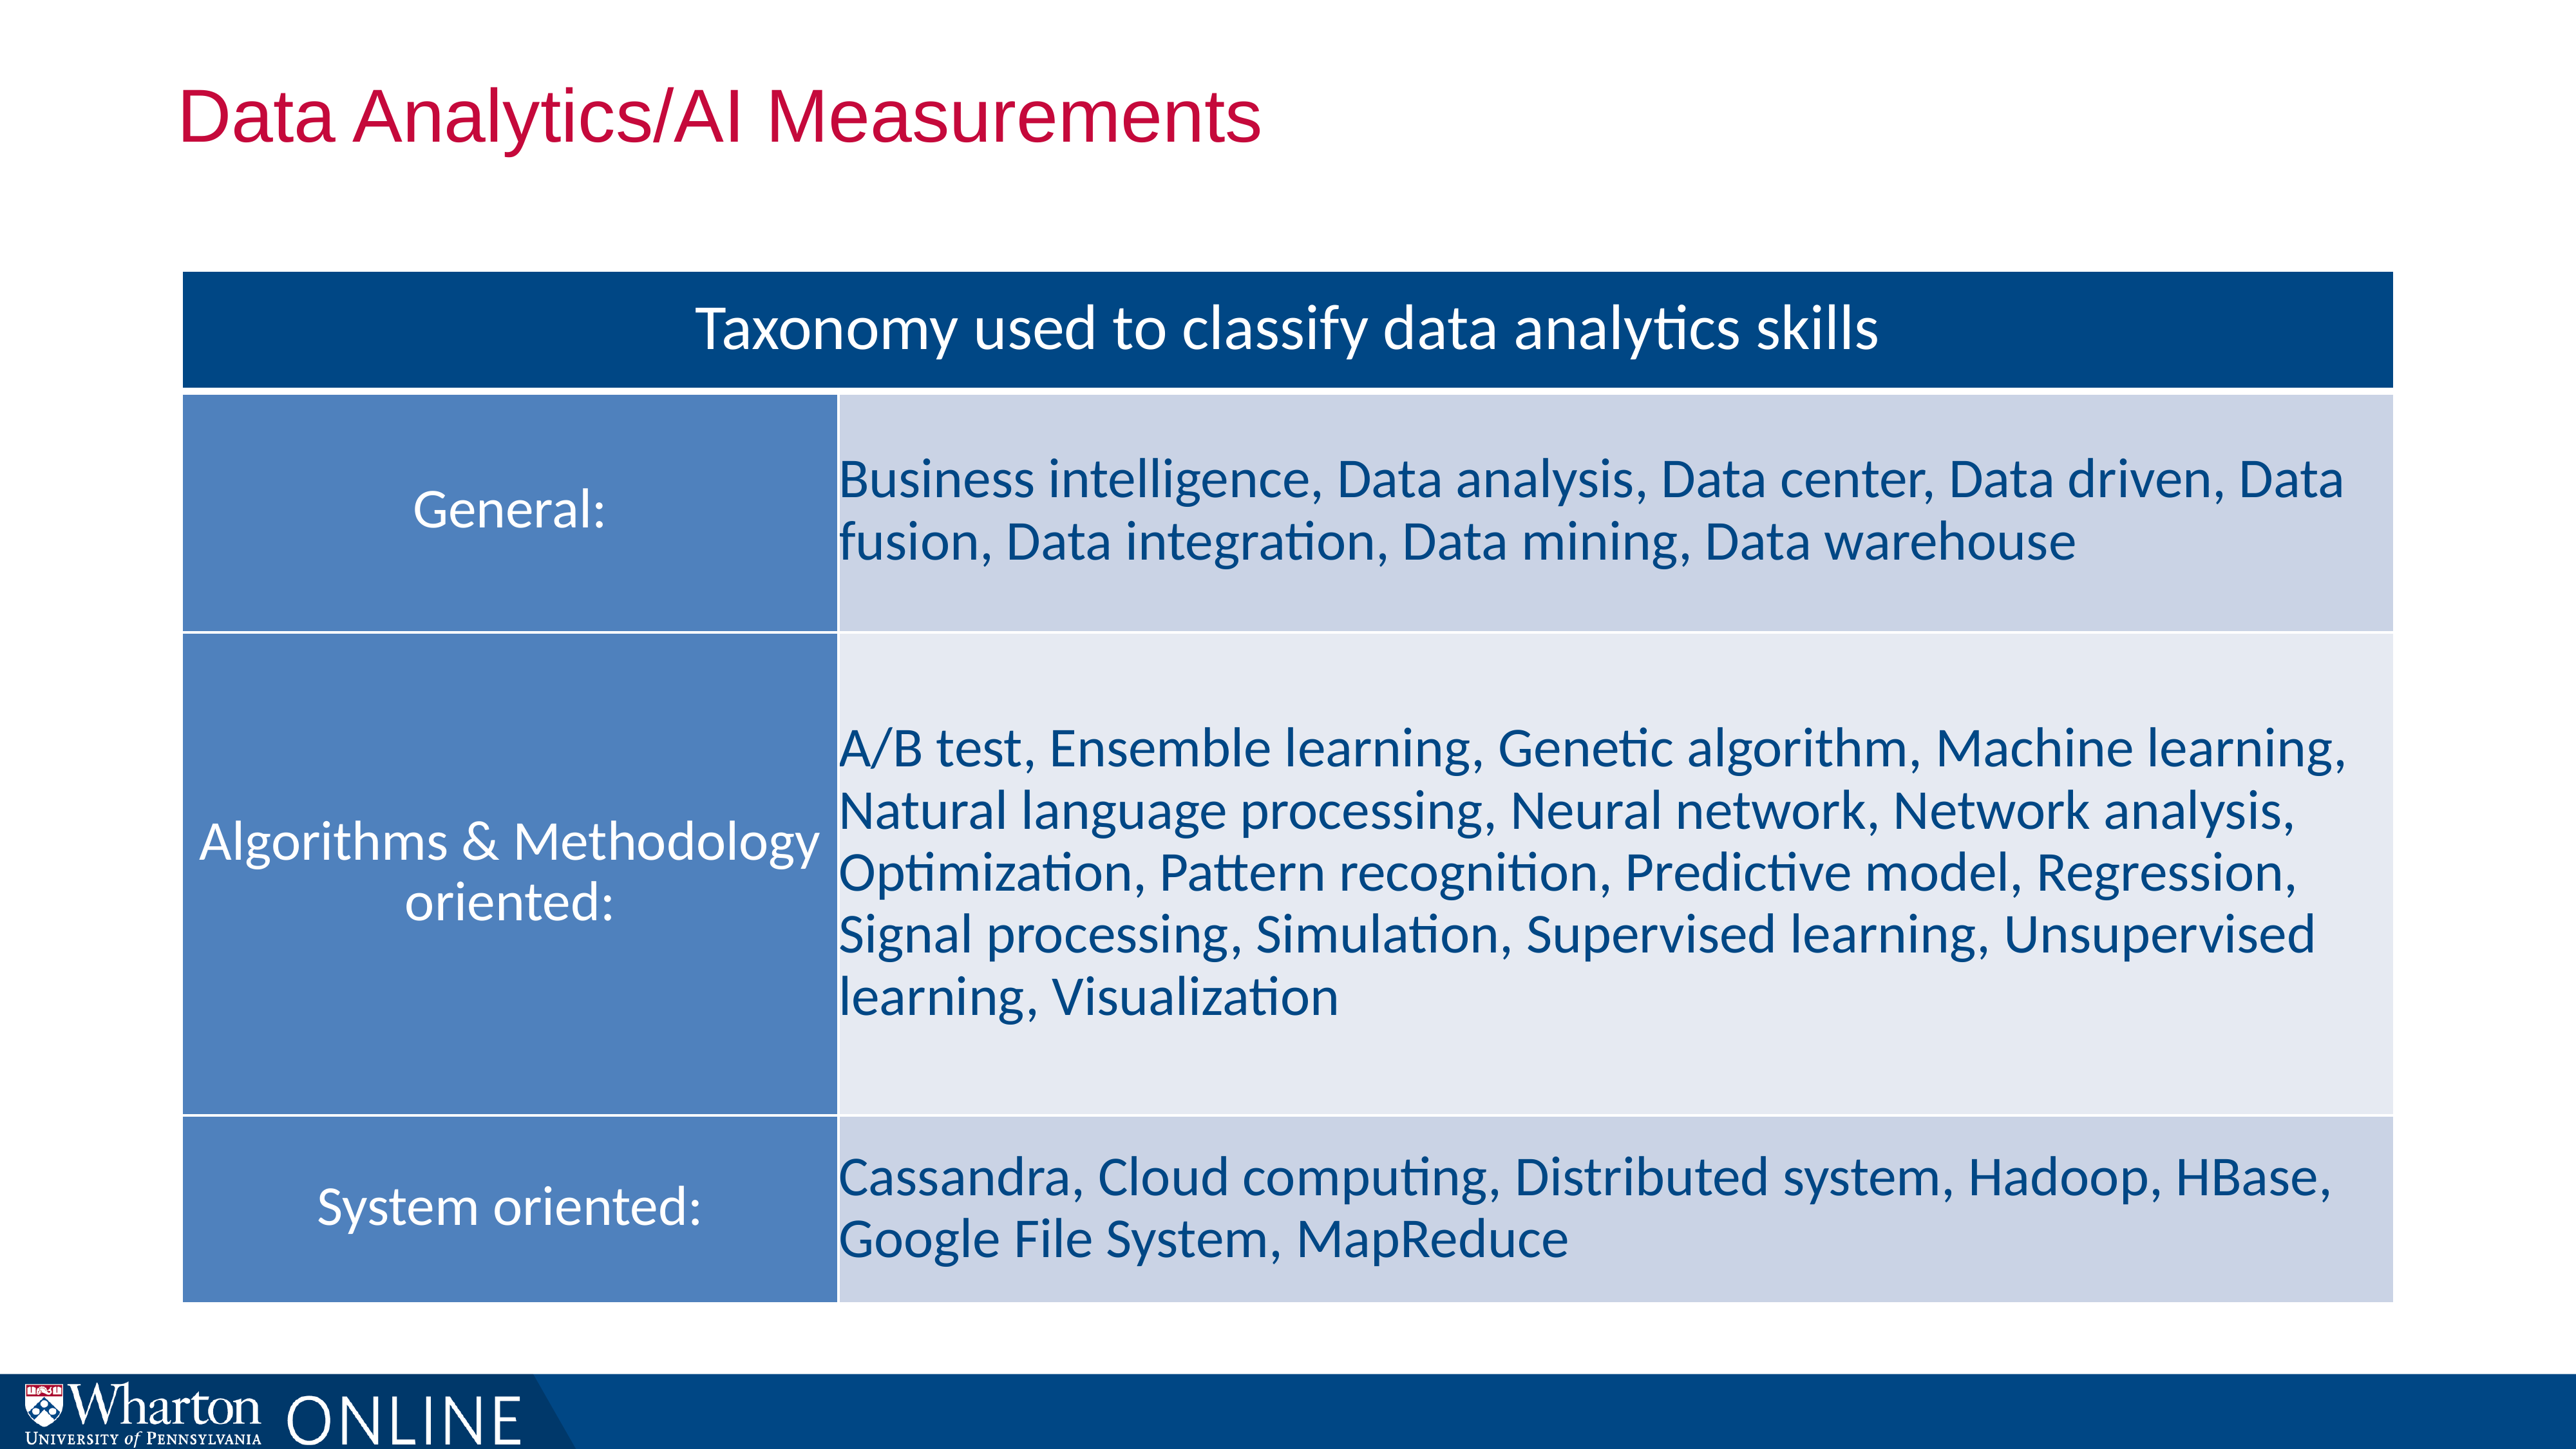

# Data Analytics/AI Measurements
| Taxonomy used to classify data analytics skills |  |
| --- | --- |
| General: | Business intelligence, Data analysis, Data center, Data driven, Data fusion, Data integration, Data mining, Data warehouse |
| Algorithms & Methodology oriented: | A/B test, Ensemble learning, Genetic algorithm, Machine learning, Natural language processing, Neural network, Network analysis, Optimization, Pattern recognition, Predictive model, Regression, Signal processing, Simulation, Supervised learning, Unsupervised learning, Visualization |
| System oriented: | Cassandra, Cloud computing, Distributed system, Hadoop, HBase, Google File System, MapReduce |